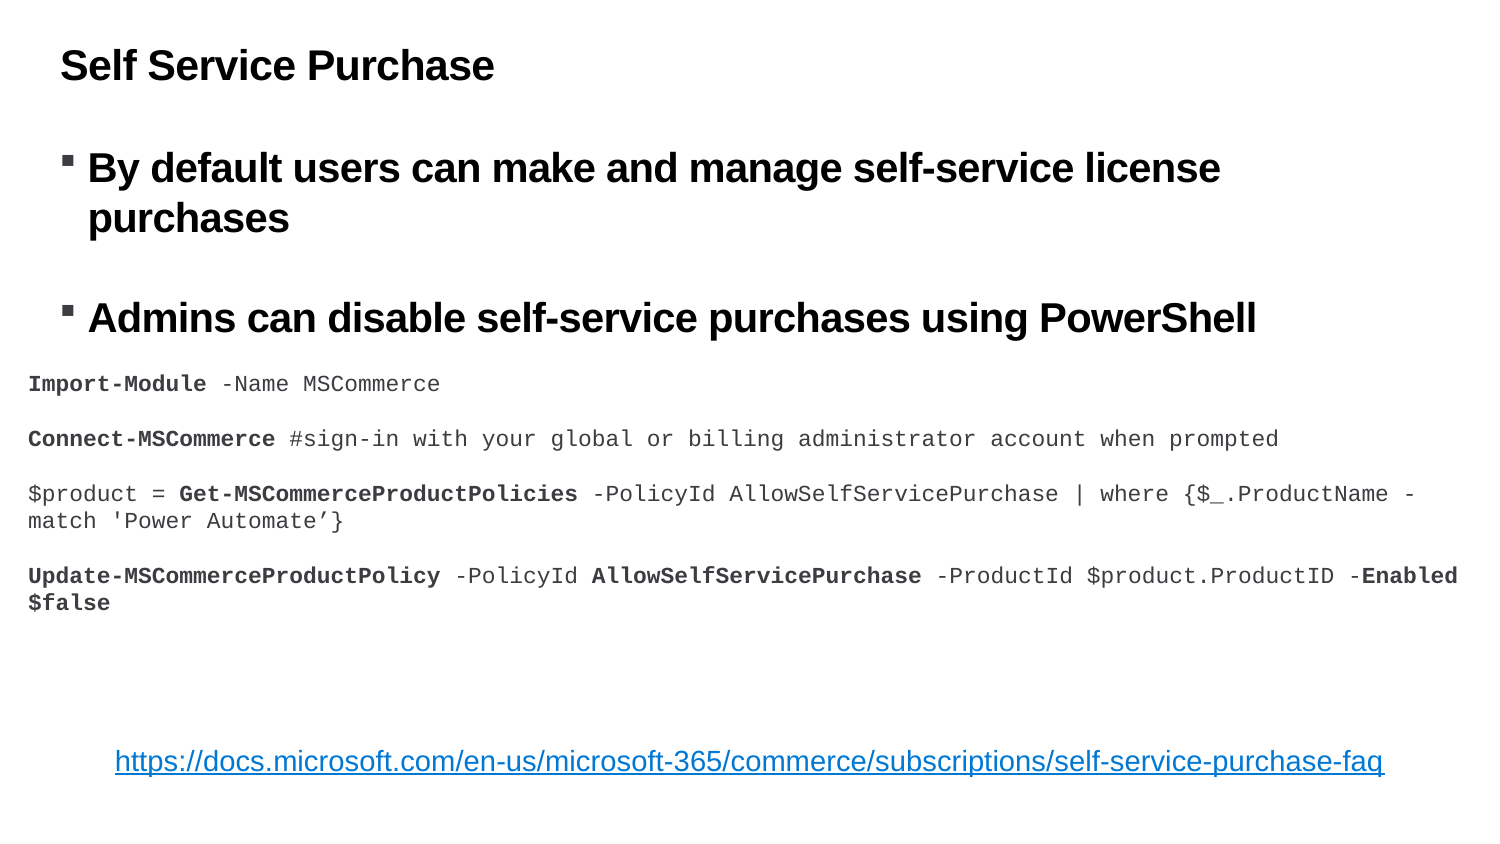

# Self Service Purchase
By default users can make and manage self-service license purchases

Admins can disable self-service purchases using PowerShell
Import-Module -Name MSCommerce
Connect-MSCommerce #sign-in with your global or billing administrator account when prompted
$product = Get-MSCommerceProductPolicies -PolicyId AllowSelfServicePurchase | where {$_.ProductName -match 'Power Automate’}
Update-MSCommerceProductPolicy -PolicyId AllowSelfServicePurchase -ProductId $product.ProductID -Enabled $false
https://docs.microsoft.com/en-us/microsoft-365/commerce/subscriptions/self-service-purchase-faq